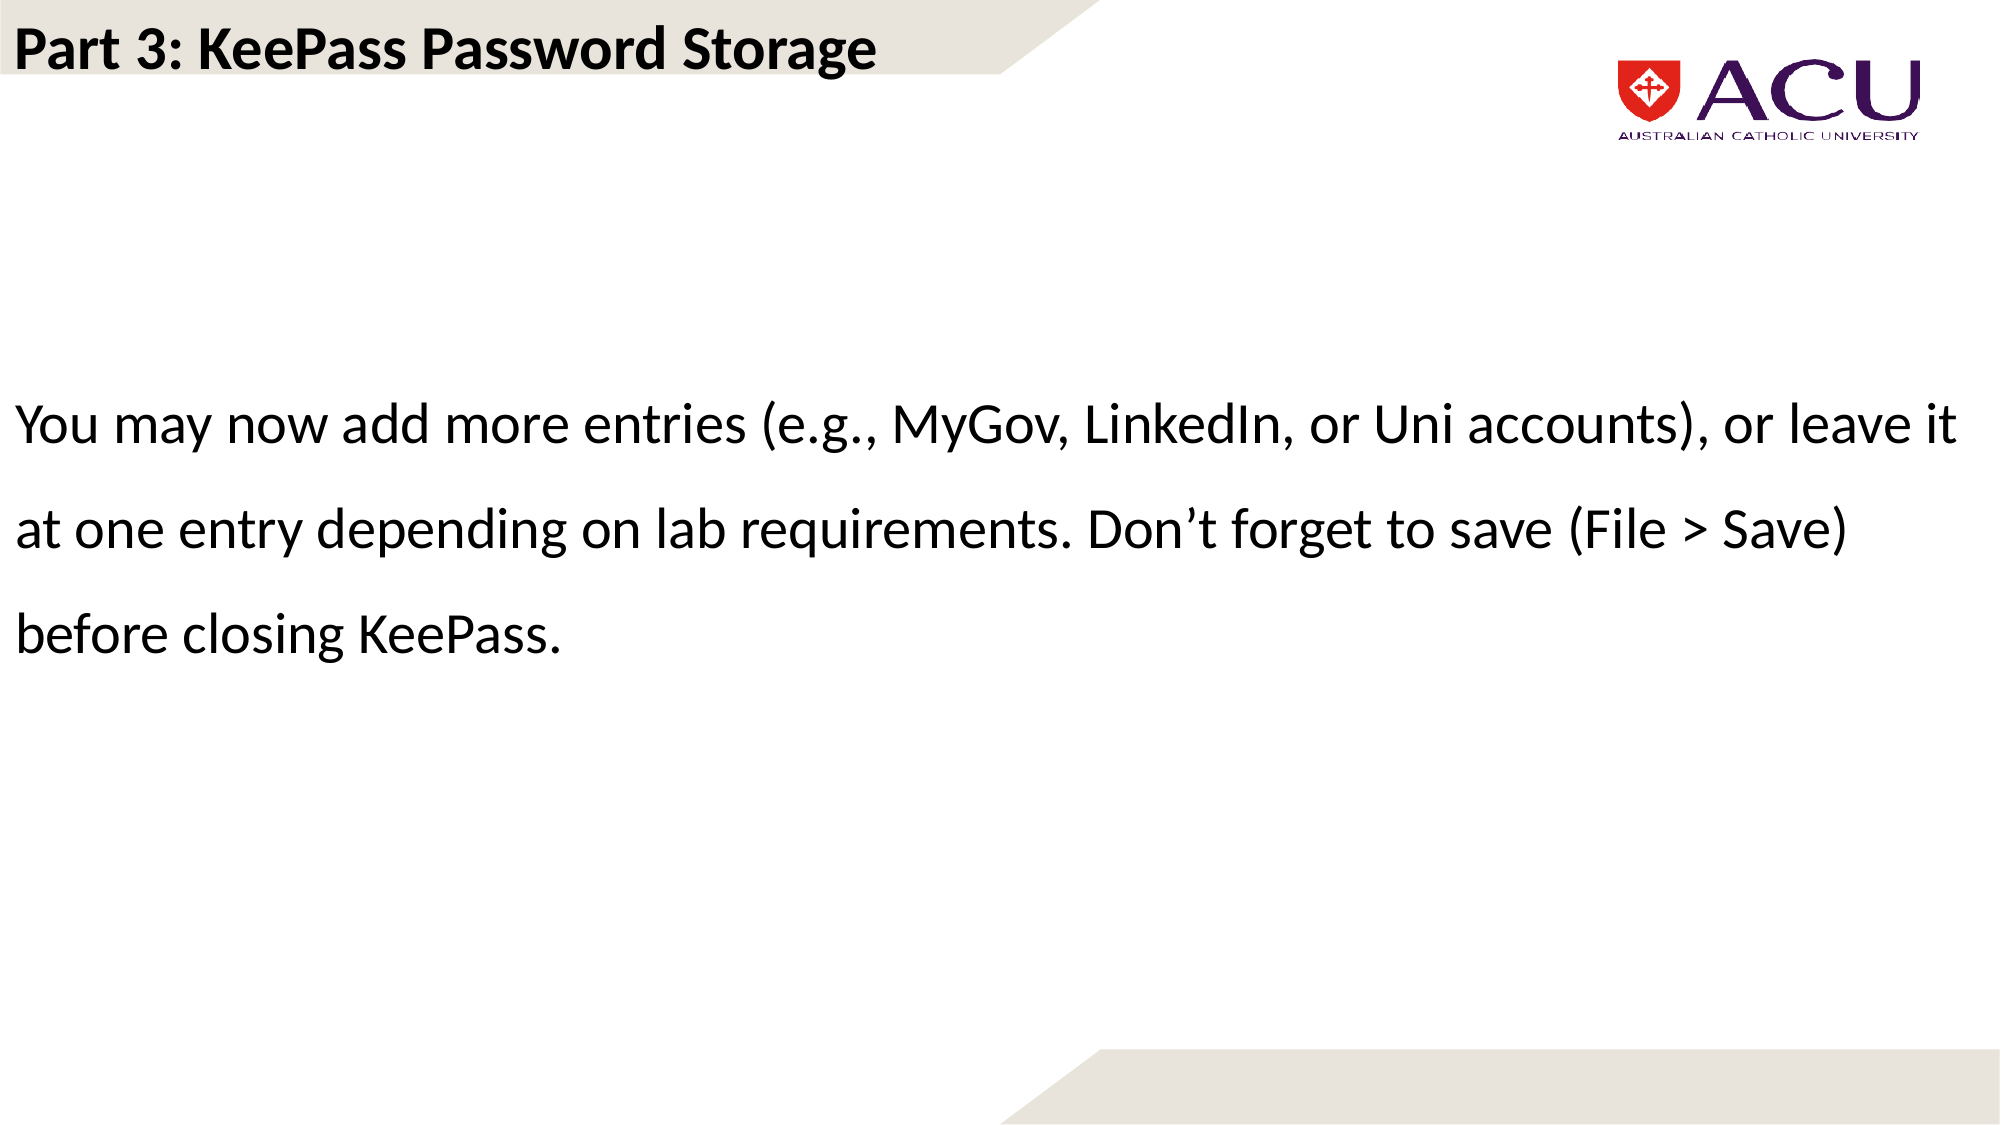

Part 3: KeePass Password Storage
You may now add more entries (e.g., MyGov, LinkedIn, or Uni accounts), or leave it at one entry depending on lab requirements. Don’t forget to save (File > Save) before closing KeePass.